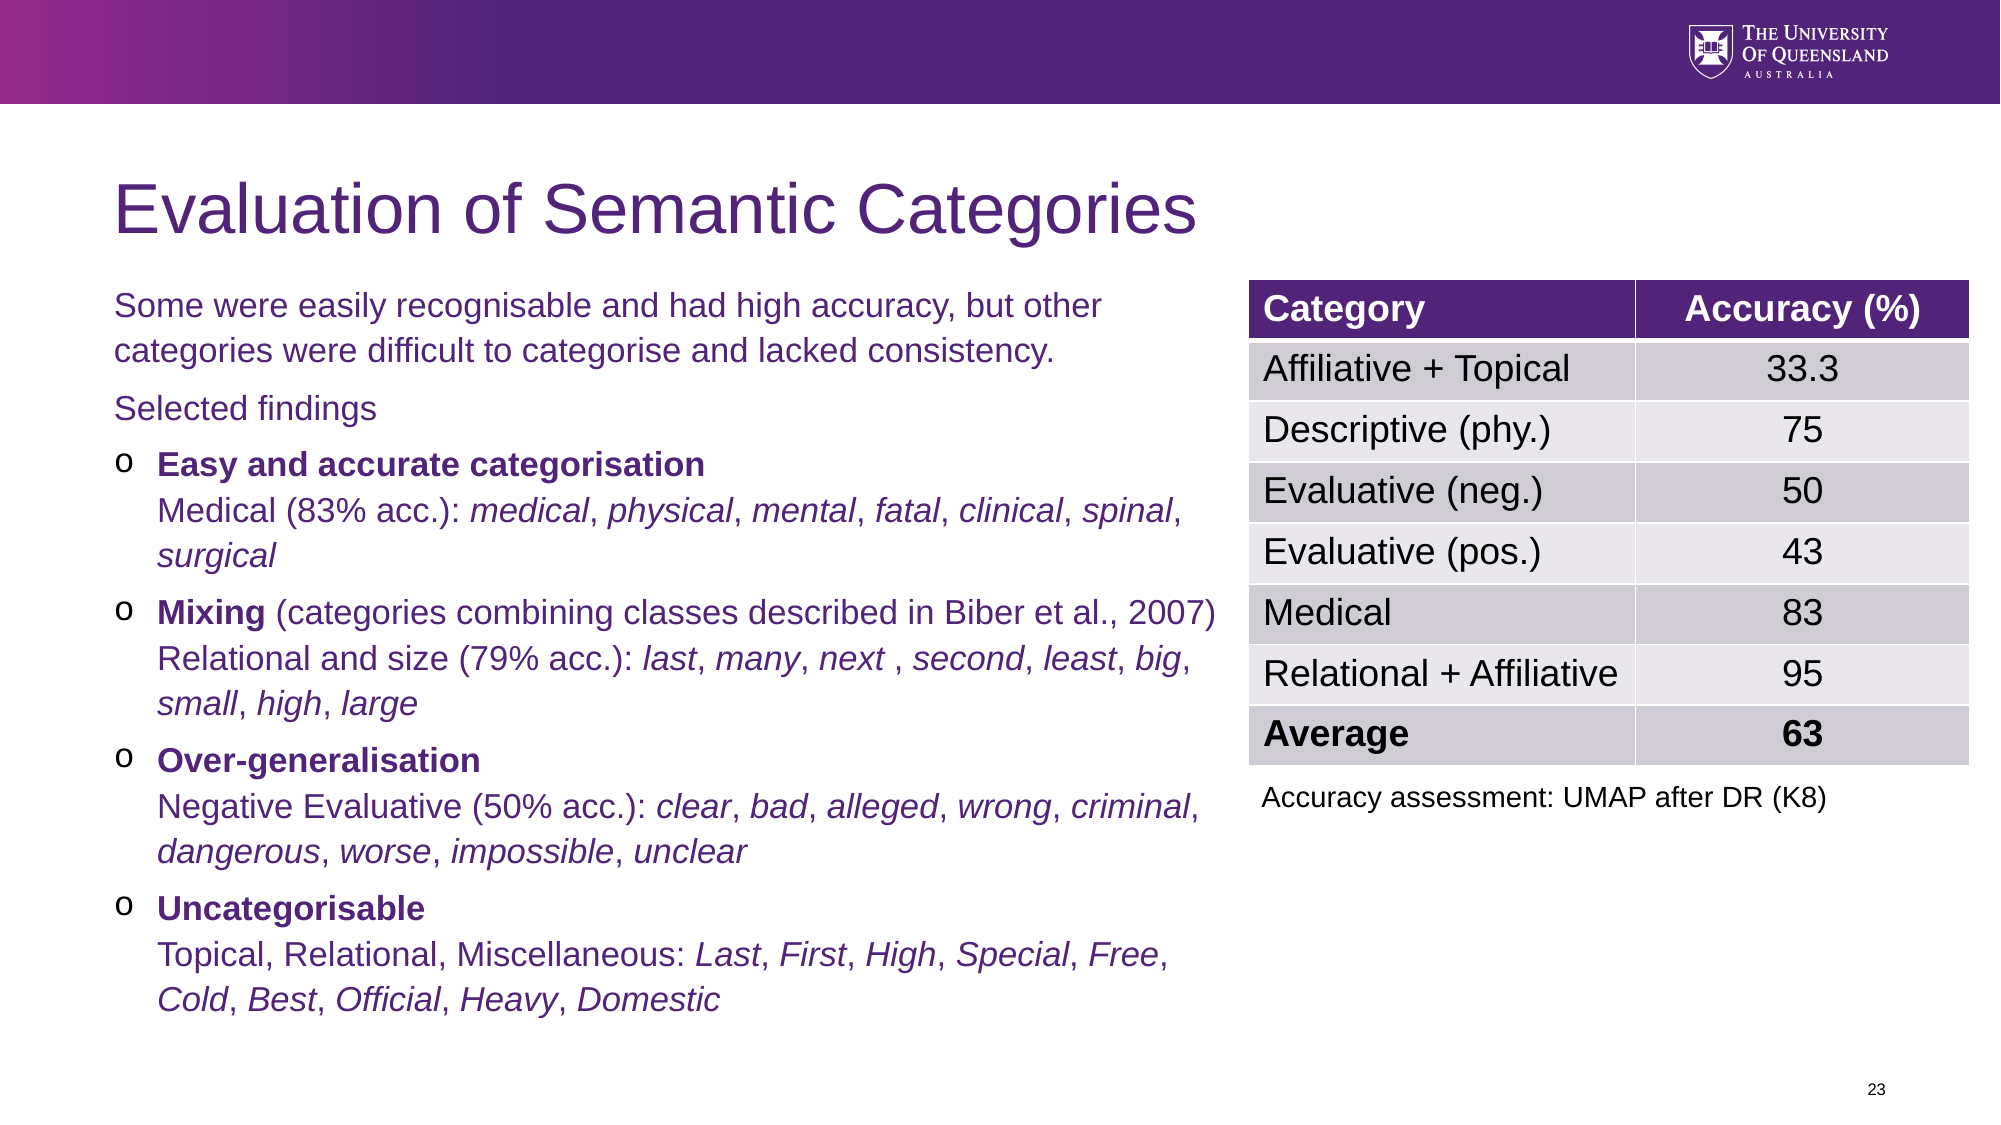

# Evaluation of Semantic Categories
Some were easily recognisable and had high accuracy, but other categories were difficult to categorise and lacked consistency.
Selected findings
Easy and accurate categorisation
Medical (83% acc.): medical, physical, mental, fatal, clinical, spinal, surgical
Mixing (categories combining classes described in Biber et al., 2007)
Relational and size (79% acc.): last, many, next , second, least, big, small, high, large
Over-generalisation
Negative Evaluative (50% acc.): clear, bad, alleged, wrong, criminal, dangerous, worse, impossible, unclear
Uncategorisable
Topical, Relational, Miscellaneous: Last, First, High, Special, Free, Cold, Best, Official, Heavy, Domestic
| Category | Accuracy (%) |
| --- | --- |
| Affiliative + Topical | 33.3 |
| Descriptive (phy.) | 75 |
| Evaluative (neg.) | 50 |
| Evaluative (pos.) | 43 |
| Medical | 83 |
| Relational + Affiliative | 95 |
| Average | 63 |
Accuracy assessment: UMAP after DR (K8)
23